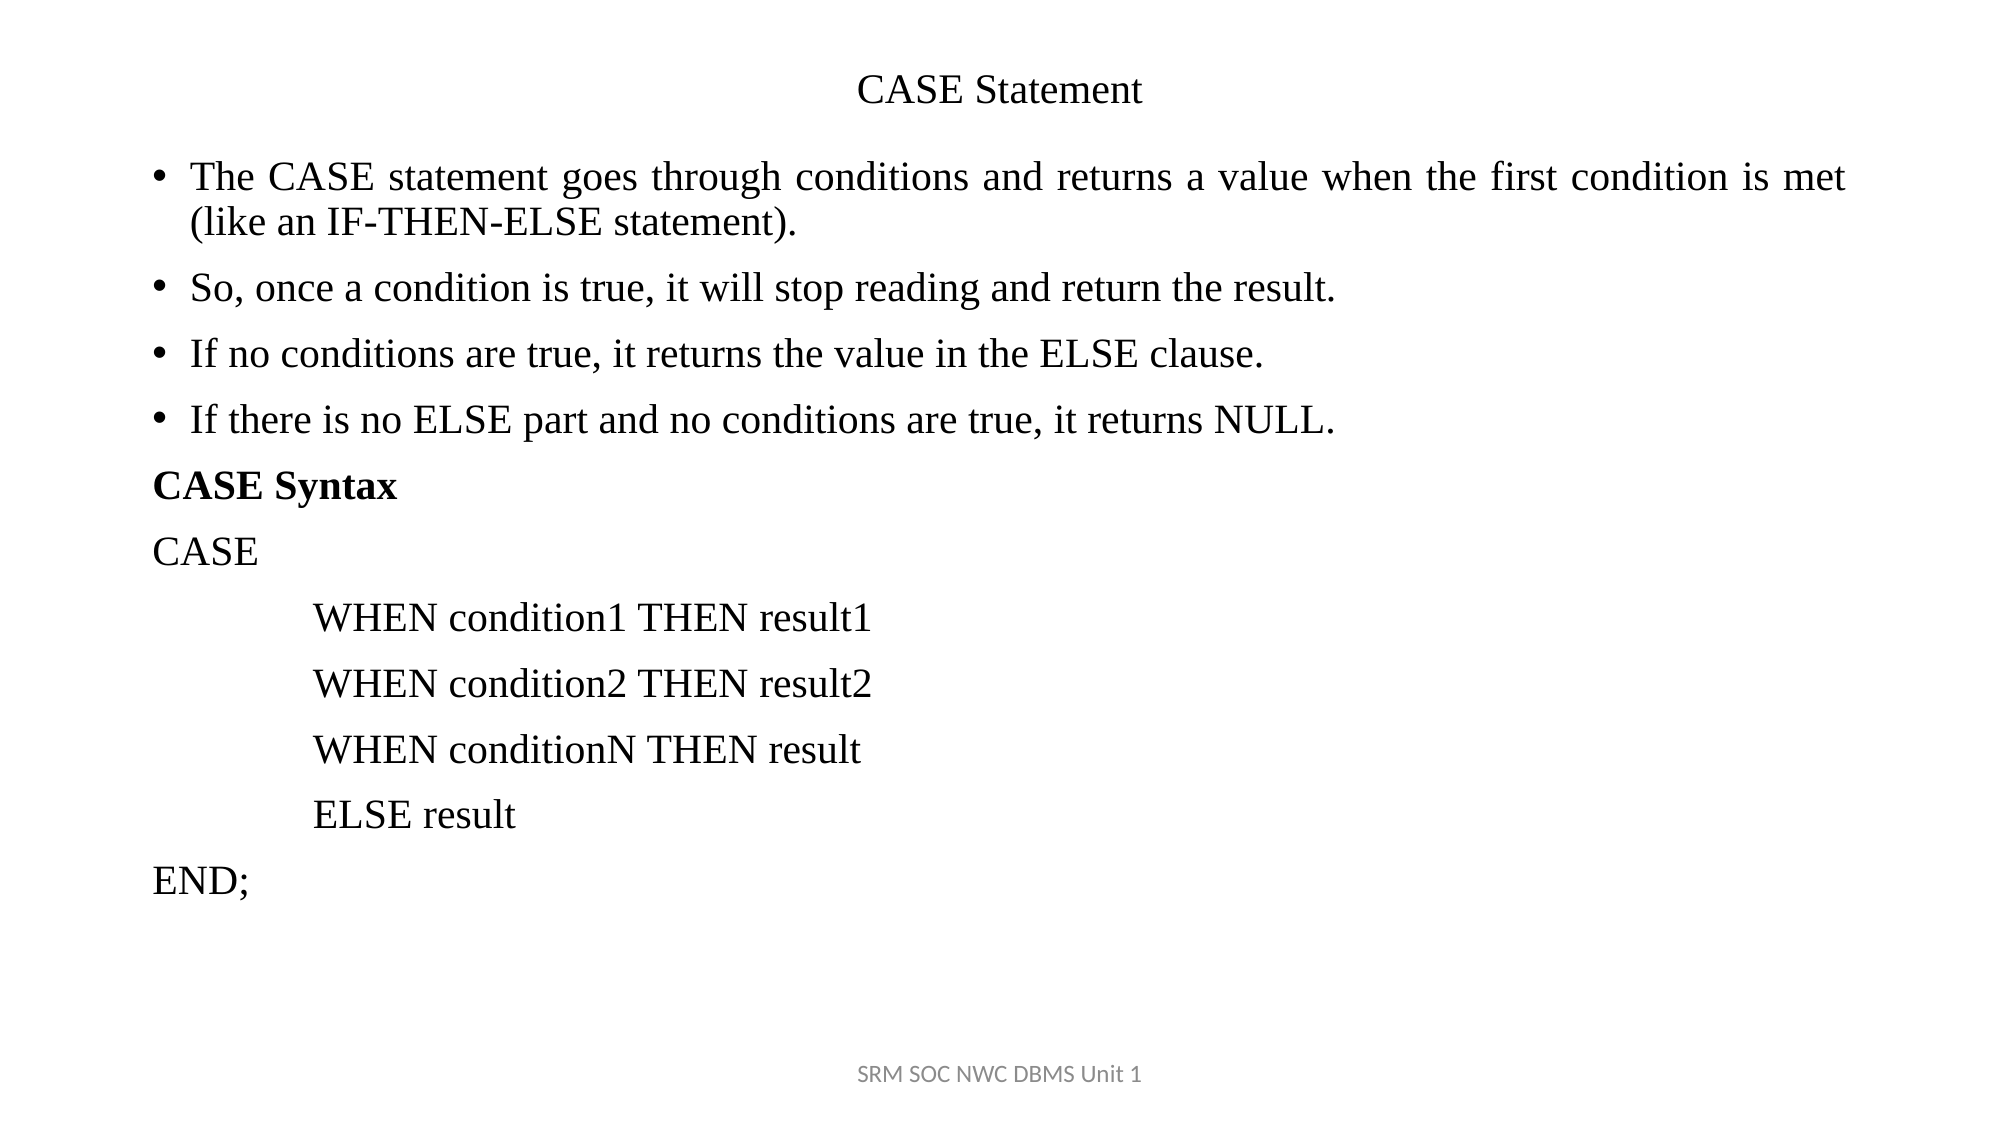

# CASE Statement
The CASE statement goes through conditions and returns a value when the first condition is met (like an IF-THEN-ELSE statement).
So, once a condition is true, it will stop reading and return the result.
If no conditions are true, it returns the value in the ELSE clause.
If there is no ELSE part and no conditions are true, it returns NULL.
CASE Syntax
CASE
	 WHEN condition1 THEN result1
	 WHEN condition2 THEN result2
	 WHEN conditionN THEN result
	 ELSE result
END;
SRM SOC NWC DBMS Unit 1